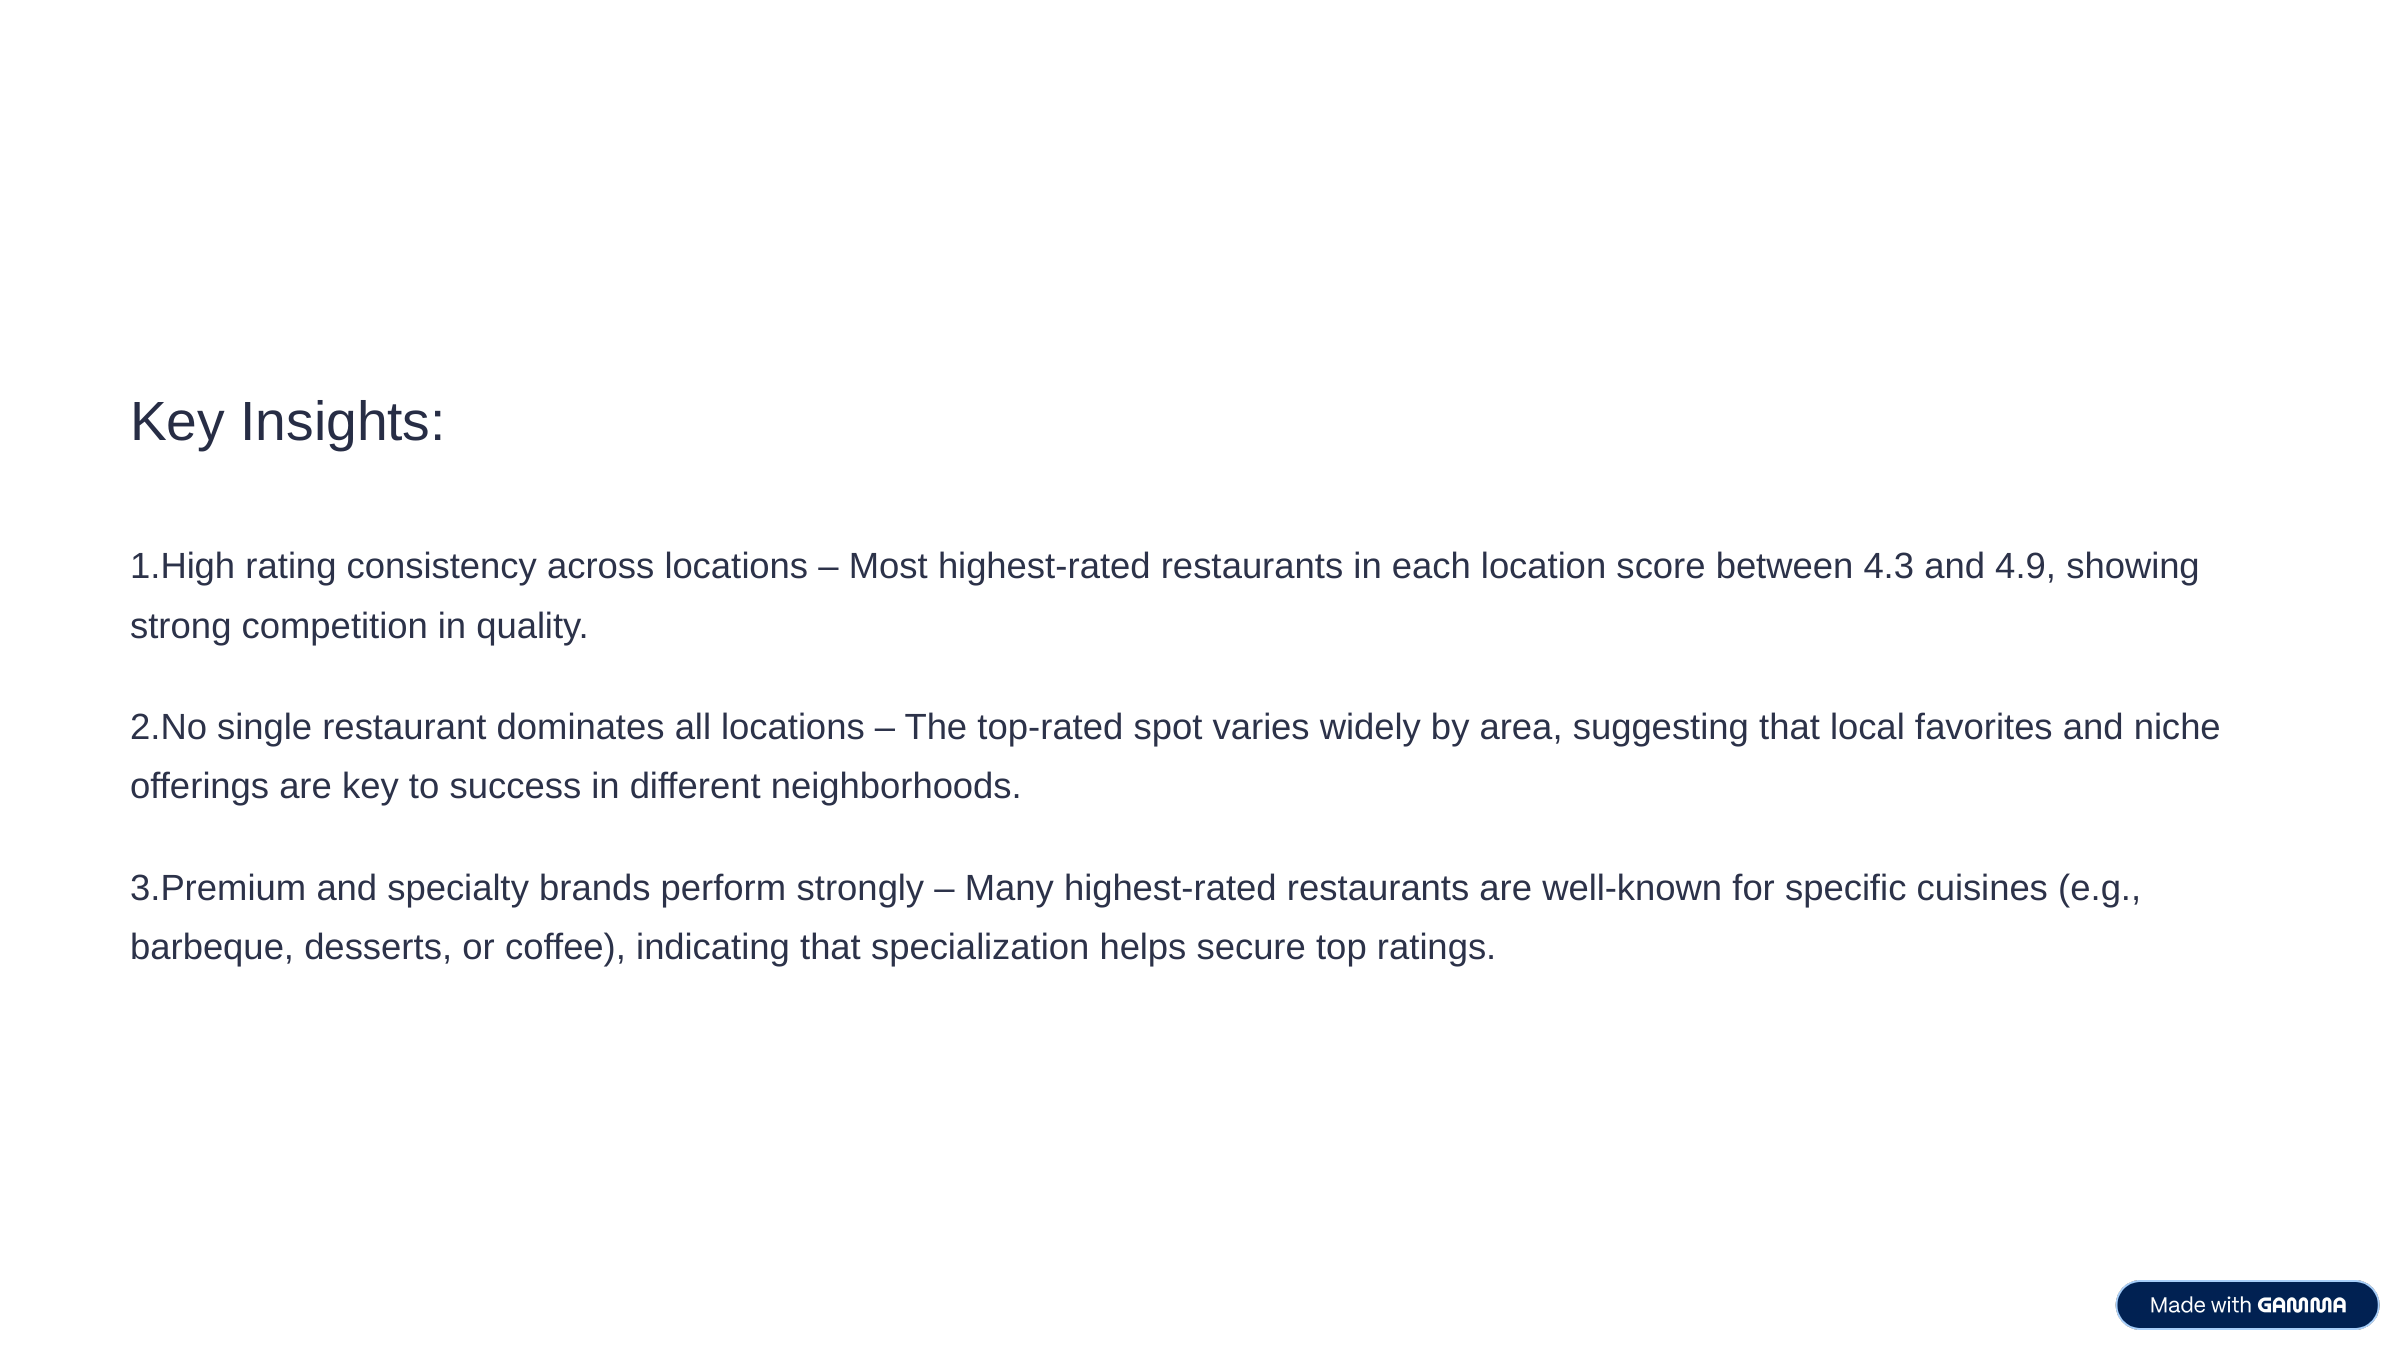

Key Insights:
1.High rating consistency across locations – Most highest-rated restaurants in each location score between 4.3 and 4.9, showing strong competition in quality.
2.No single restaurant dominates all locations – The top-rated spot varies widely by area, suggesting that local favorites and niche offerings are key to success in different neighborhoods.
3.Premium and specialty brands perform strongly – Many highest-rated restaurants are well-known for specific cuisines (e.g., barbeque, desserts, or coffee), indicating that specialization helps secure top ratings.